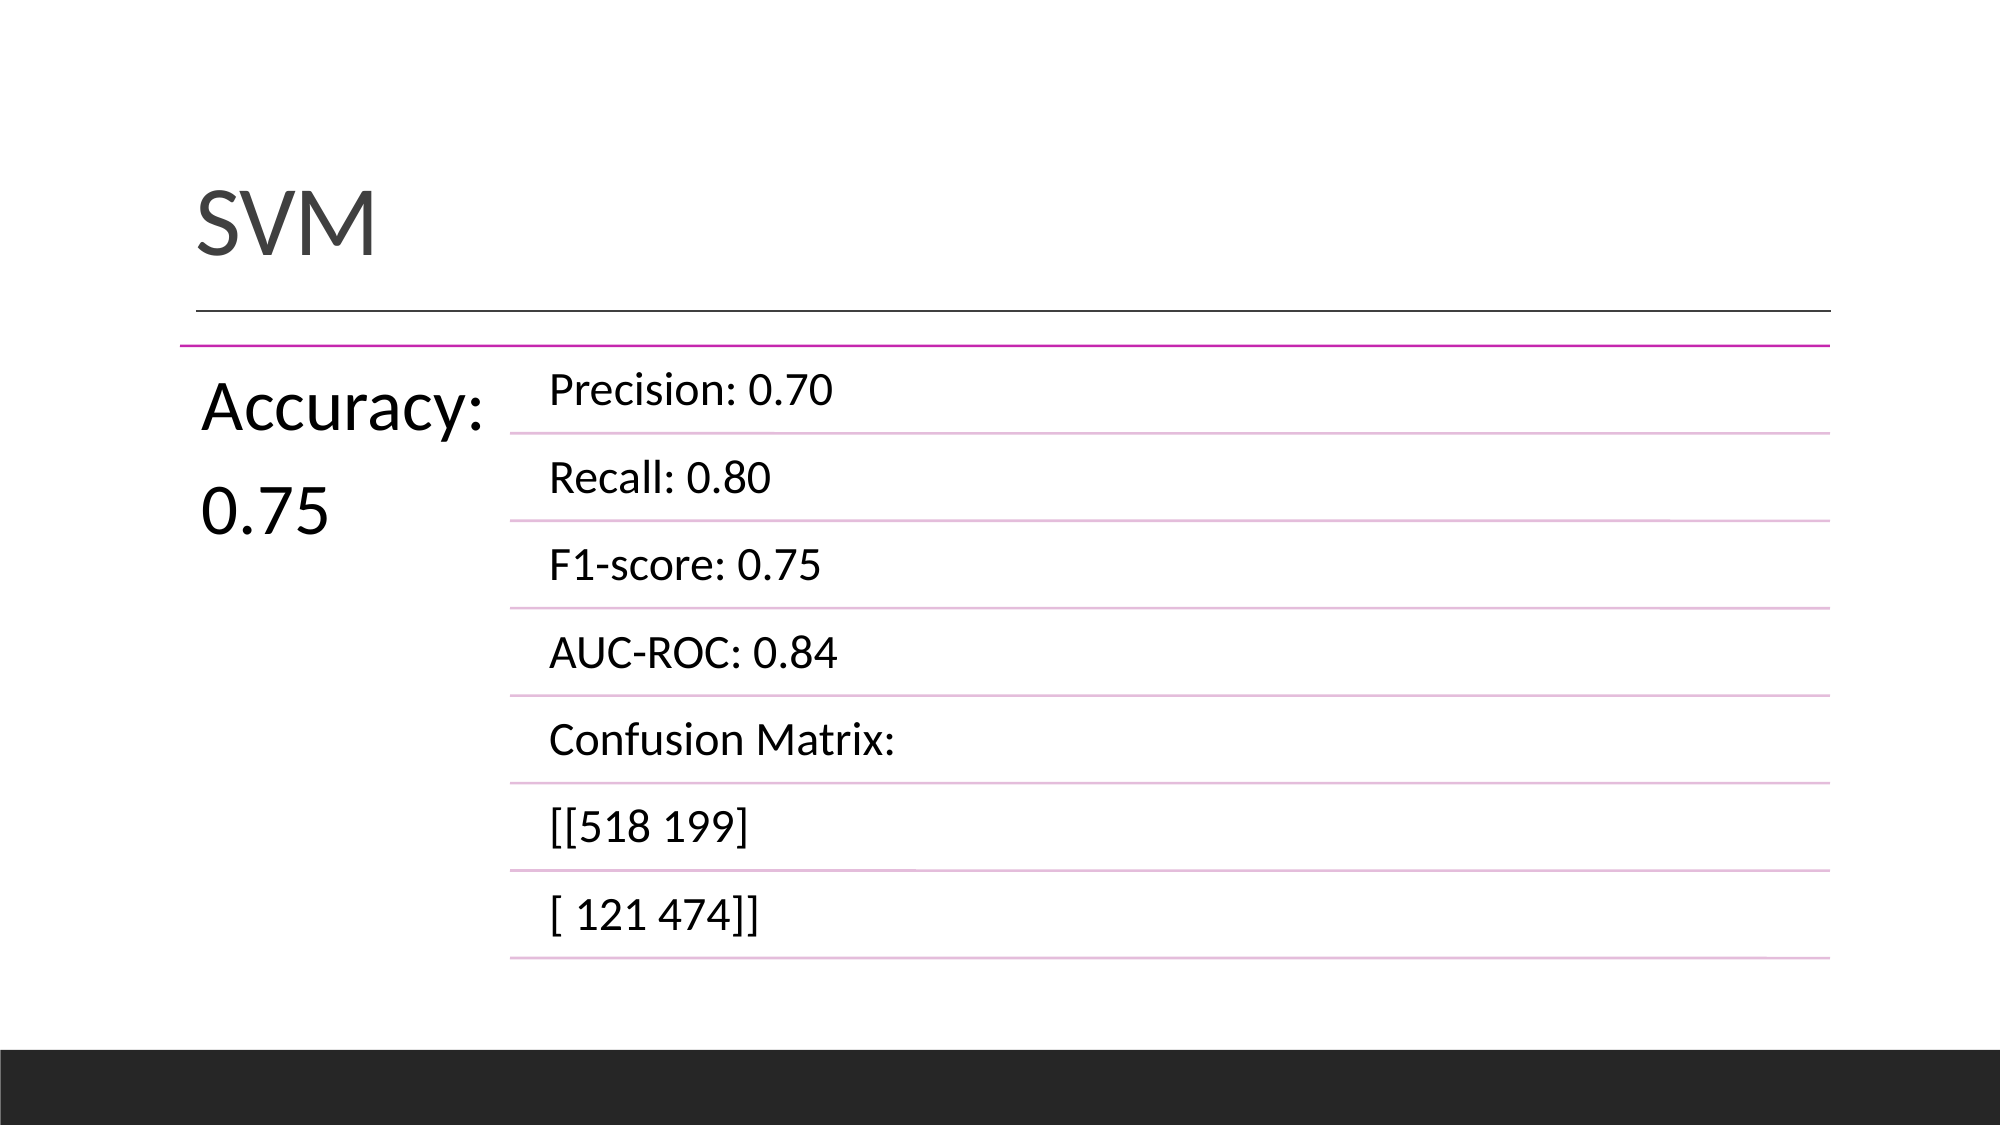

# SVM
Accuracy:
0.75
Precision: 0.70
Recall: 0.80
F1-score: 0.75
AUC-ROC: 0.84
Confusion Matrix:
[[518 199]
[ 121 474]]